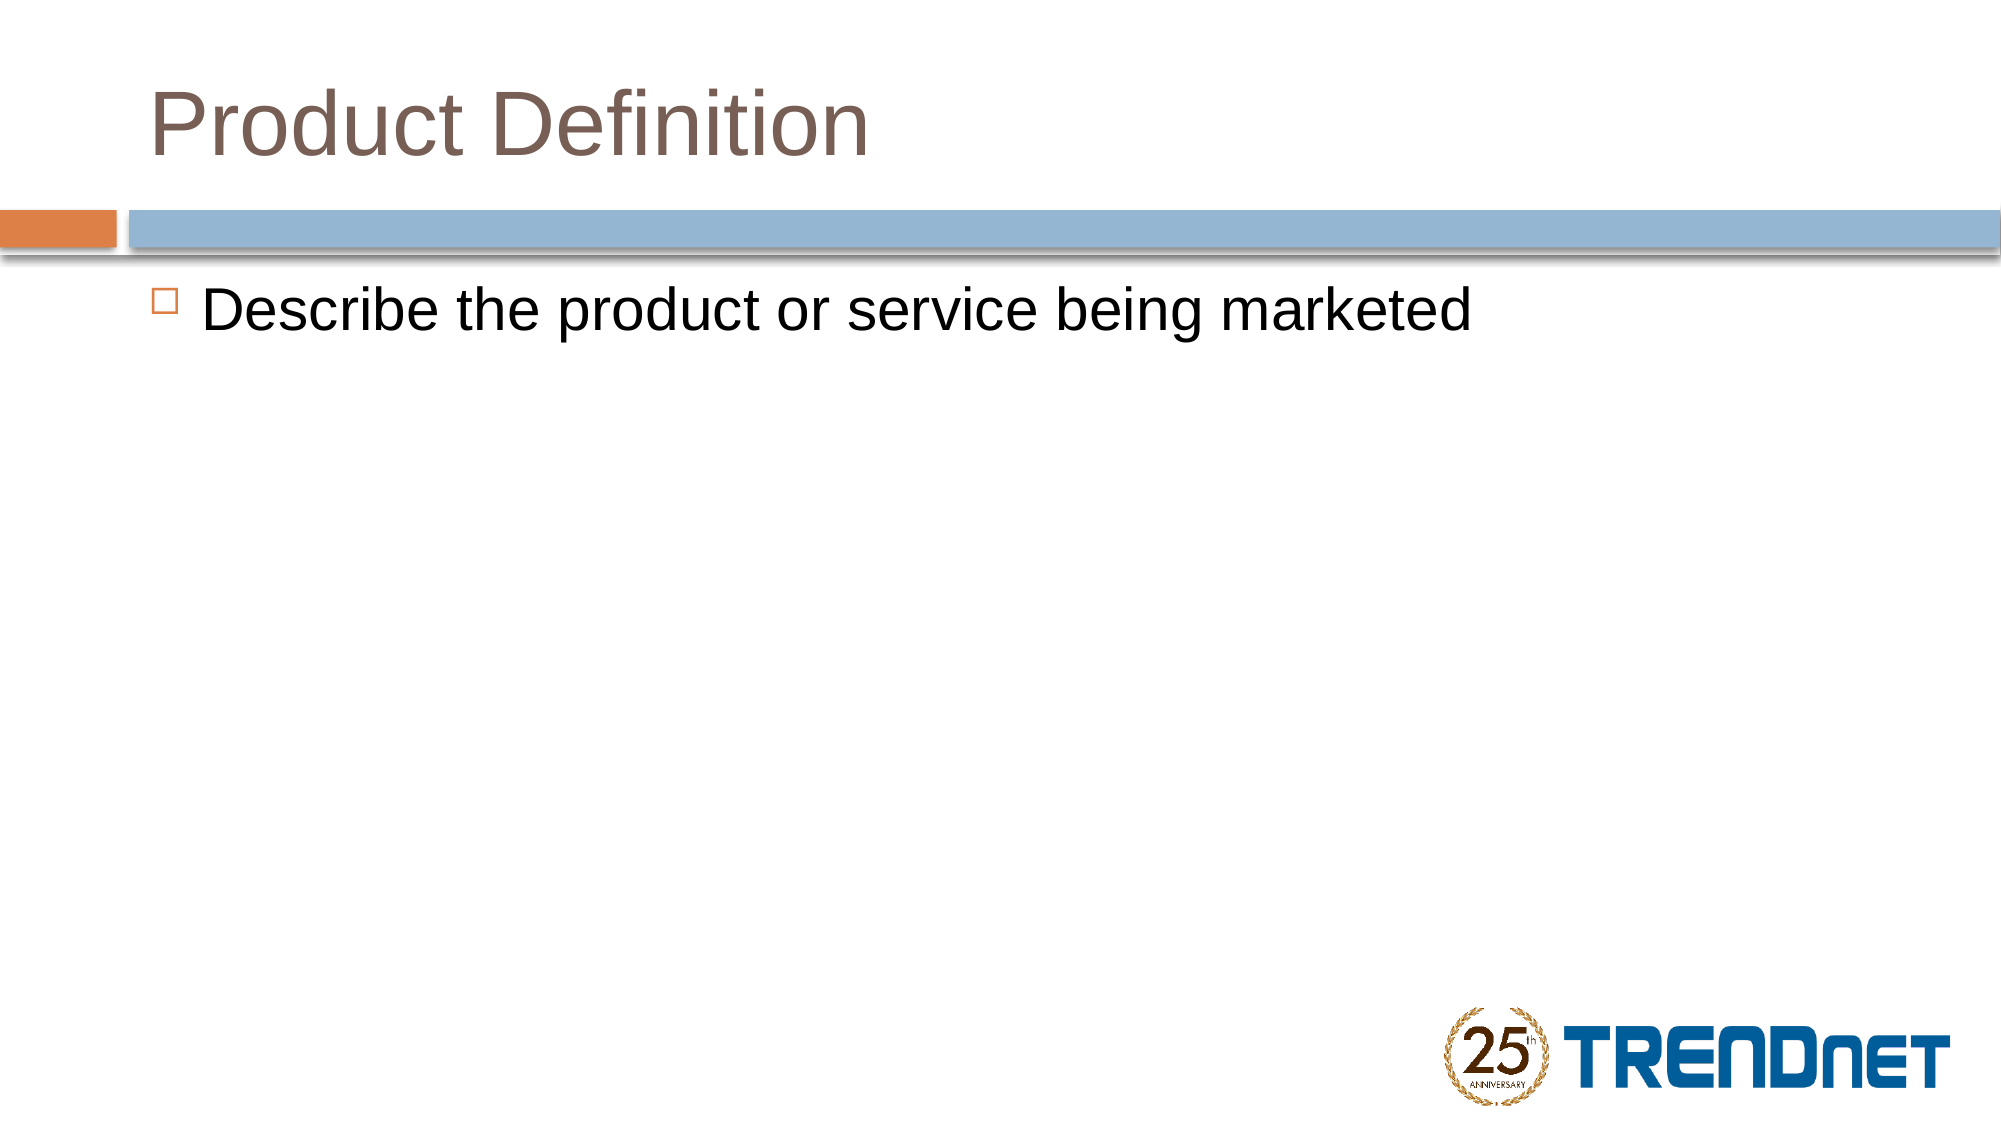

# Product Definition
Describe the product or service being marketed